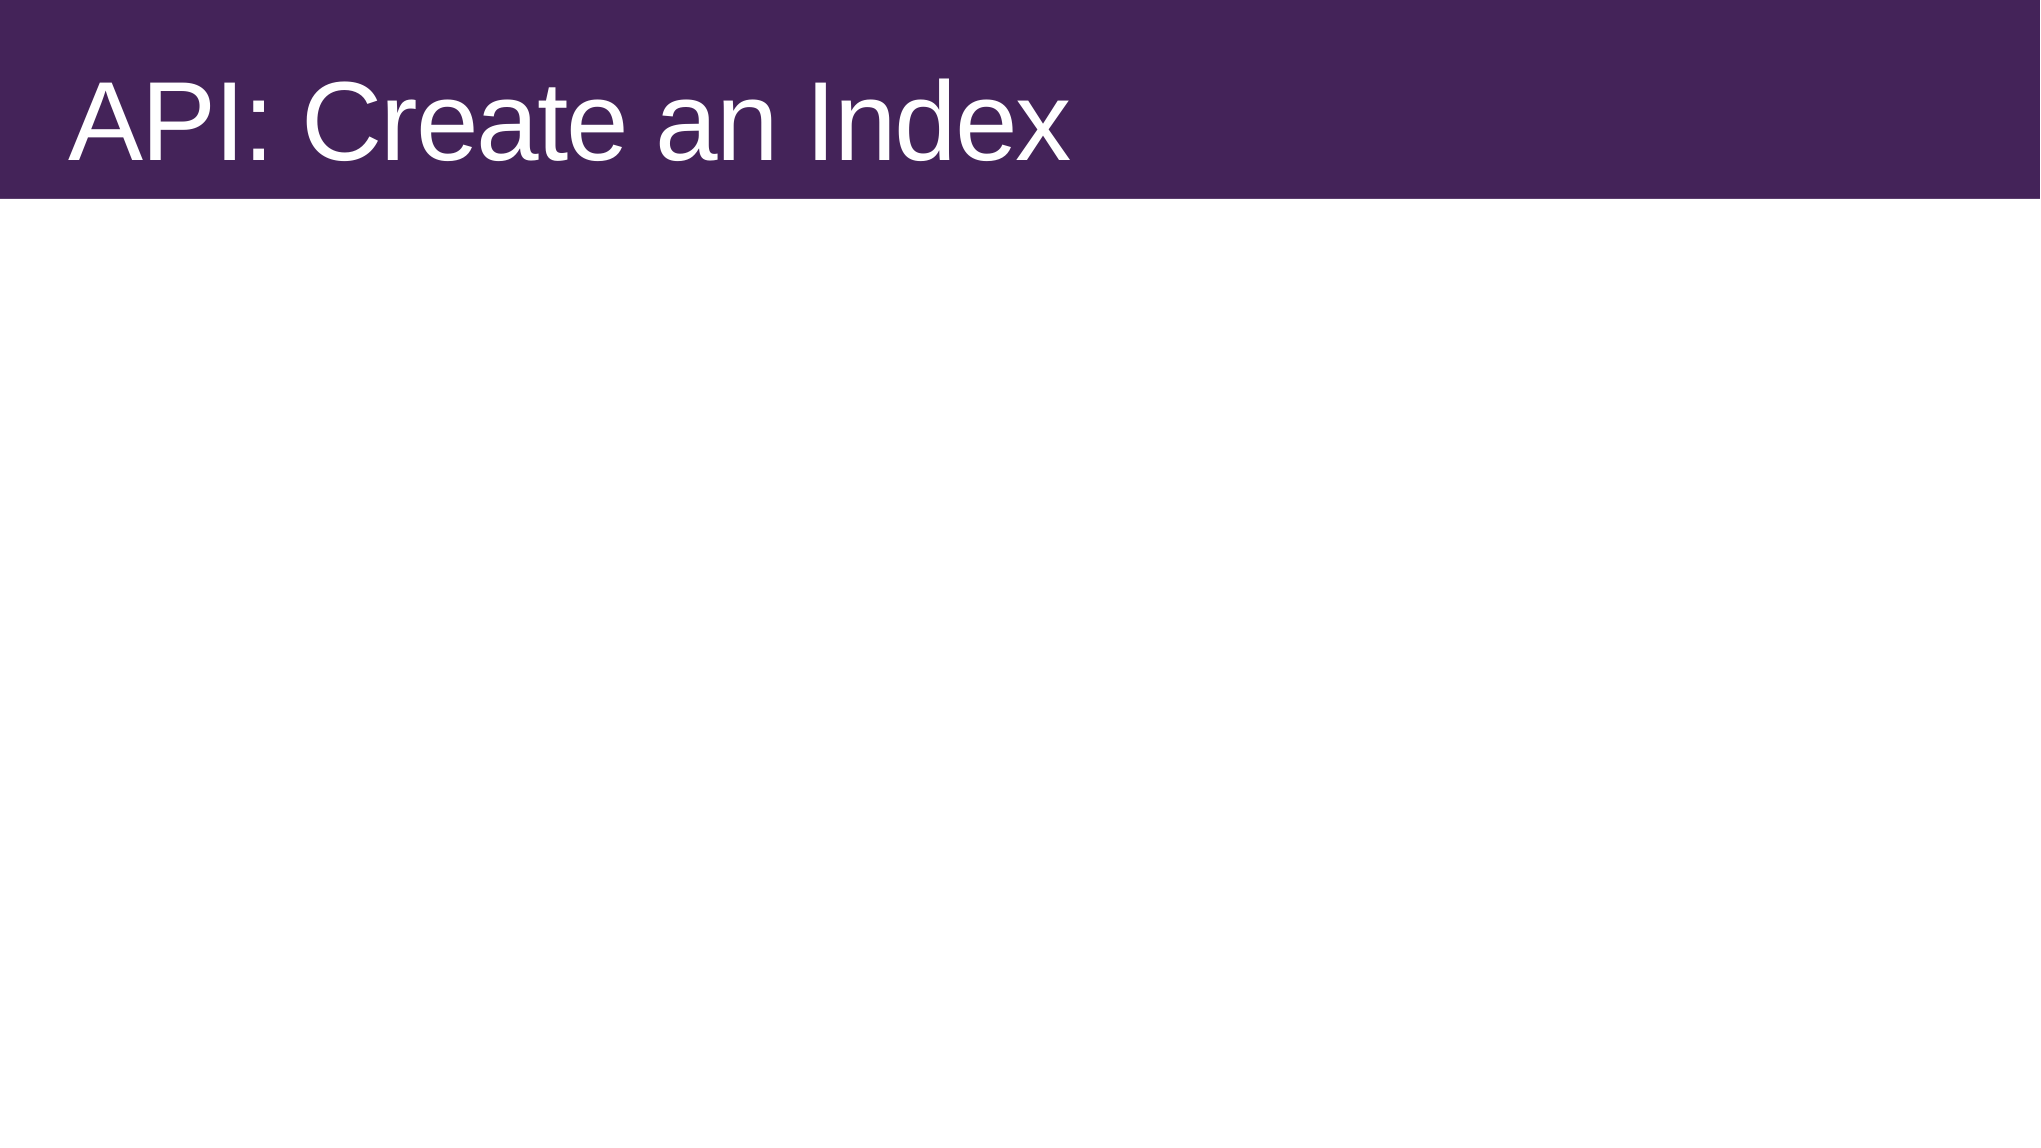

# API: Create an Index

PUT /indexes/places?api-version=2014-07-31-Preview
Host: demo.search.windows.net
api-key: 91FAB1CDBD75CF1D39491043BF3491AC
Content-Type: application/json

{
  "fields": [
    { "name": "key", "type": "Edm.String", "key": true },
    { "name": "name", "type": "Edm.String", "facetable": false },
    { "name": "class", "type": "Edm.String" },
    ...
  ],
  "corsOptions": { "allowedOrigins": ["*"] }
}